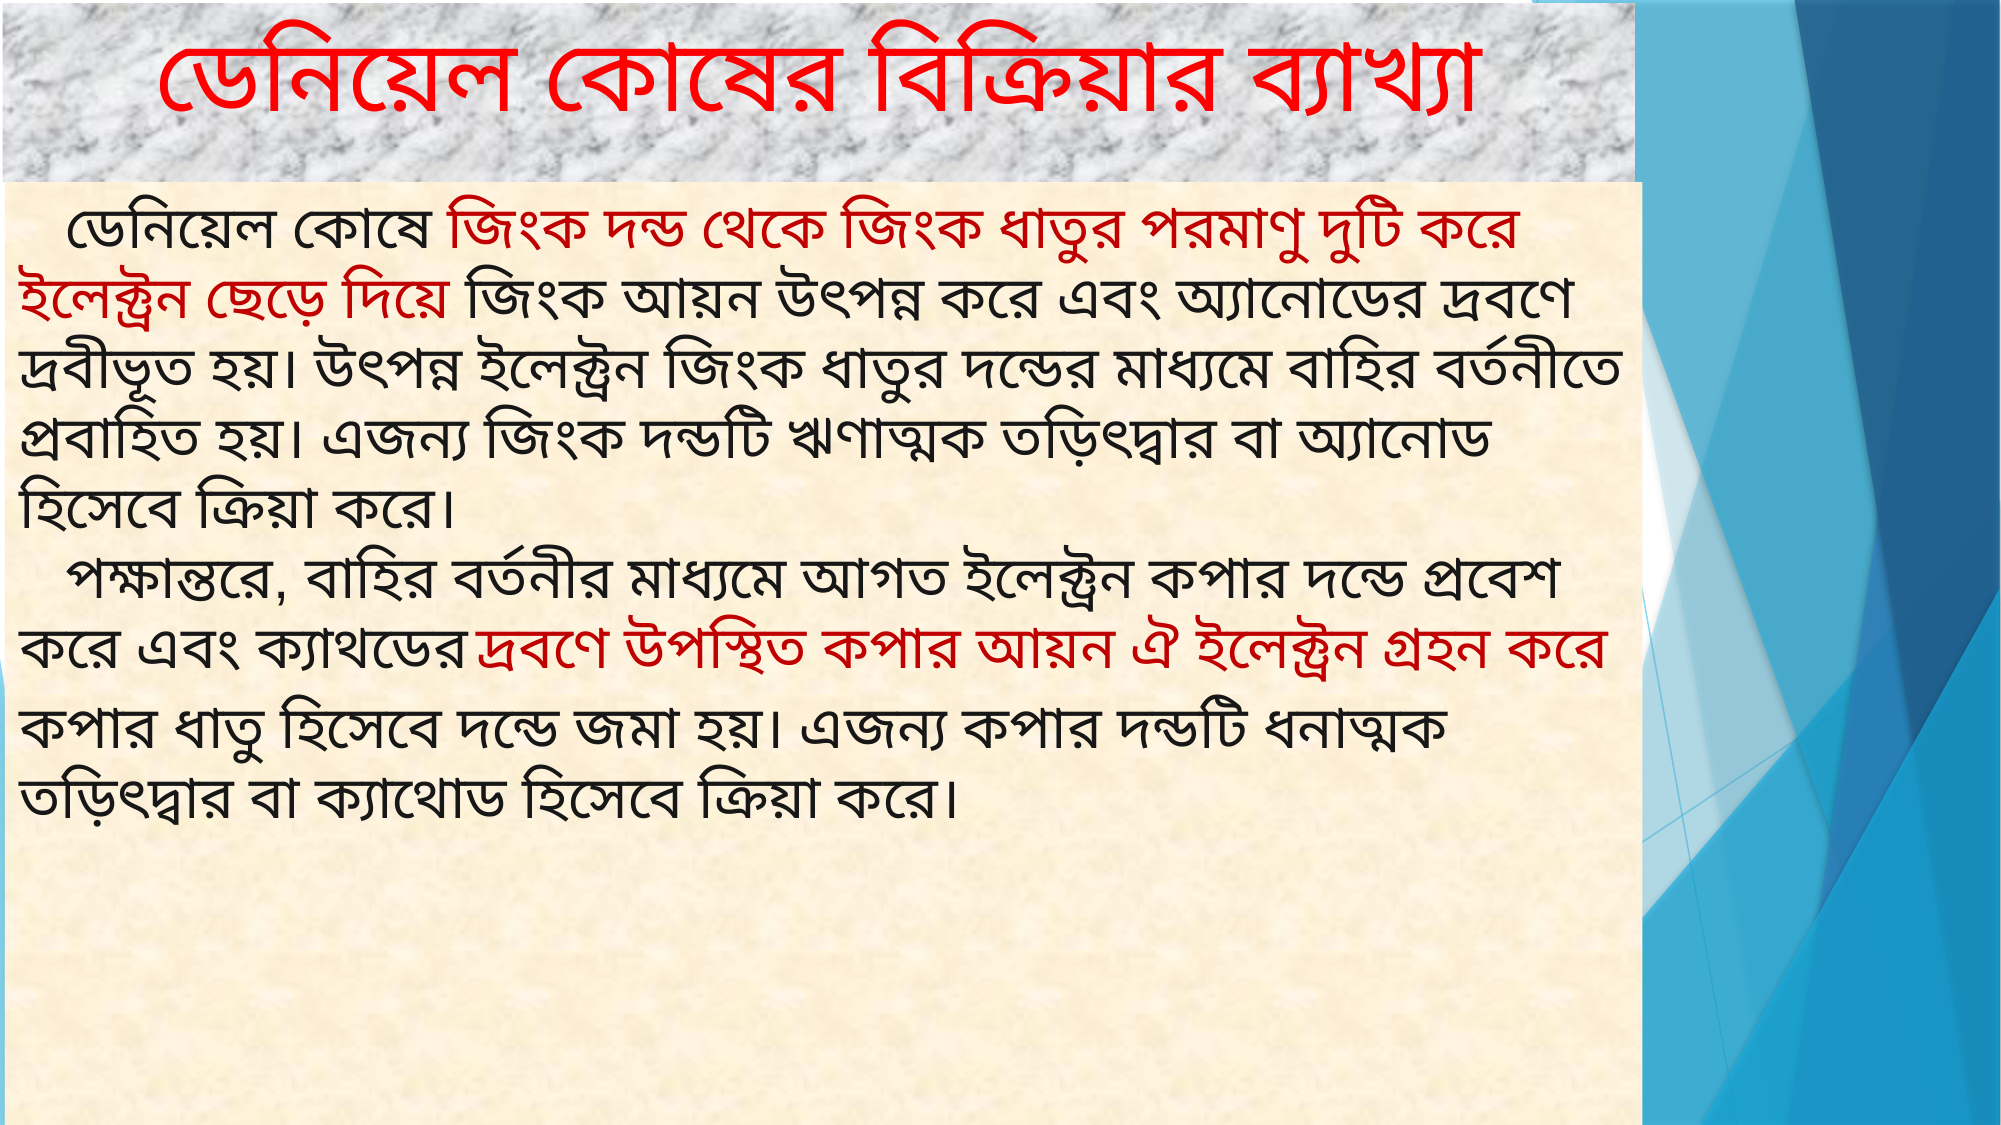

ডেনিয়েল কোষের বিক্রিয়ার ব্যাখ্যা
   ডেনিয়েল কোষে জিংক দন্ড থেকে জিংক ধাতুর পরমাণু দুটি করে ইলেক্ট্রন ছেড়ে দিয়ে জিংক আয়ন উৎপন্ন করে এবং অ্যানোডের দ্রবণে দ্রবীভূত হয়। উৎপন্ন ইলেক্ট্রন জিংক ধাতুর দন্ডের মাধ্যমে বাহির বর্তনীতে প্রবাহিত হয়। এজন্য জিংক দন্ডটি ঋণাত্মক তড়িৎদ্বার বা অ্যানোড হিসেবে ক্রিয়া করে।
   পক্ষান্তরে, বাহির বর্তনীর মাধ্যমে আগত ইলেক্ট্রন কপার দন্ডে প্রবেশ করে এবং ক্যাথডের দ্রবণে উপস্থিত কপার আয়ন ঐ ইলেক্ট্রন গ্রহন করে কপার ধাতু হিসেবে দন্ডে জমা হয়। এজন্য কপার দন্ডটি ধনাত্মক তড়িৎদ্বার বা ক্যাথোড হিসেবে ক্রিয়া করে।